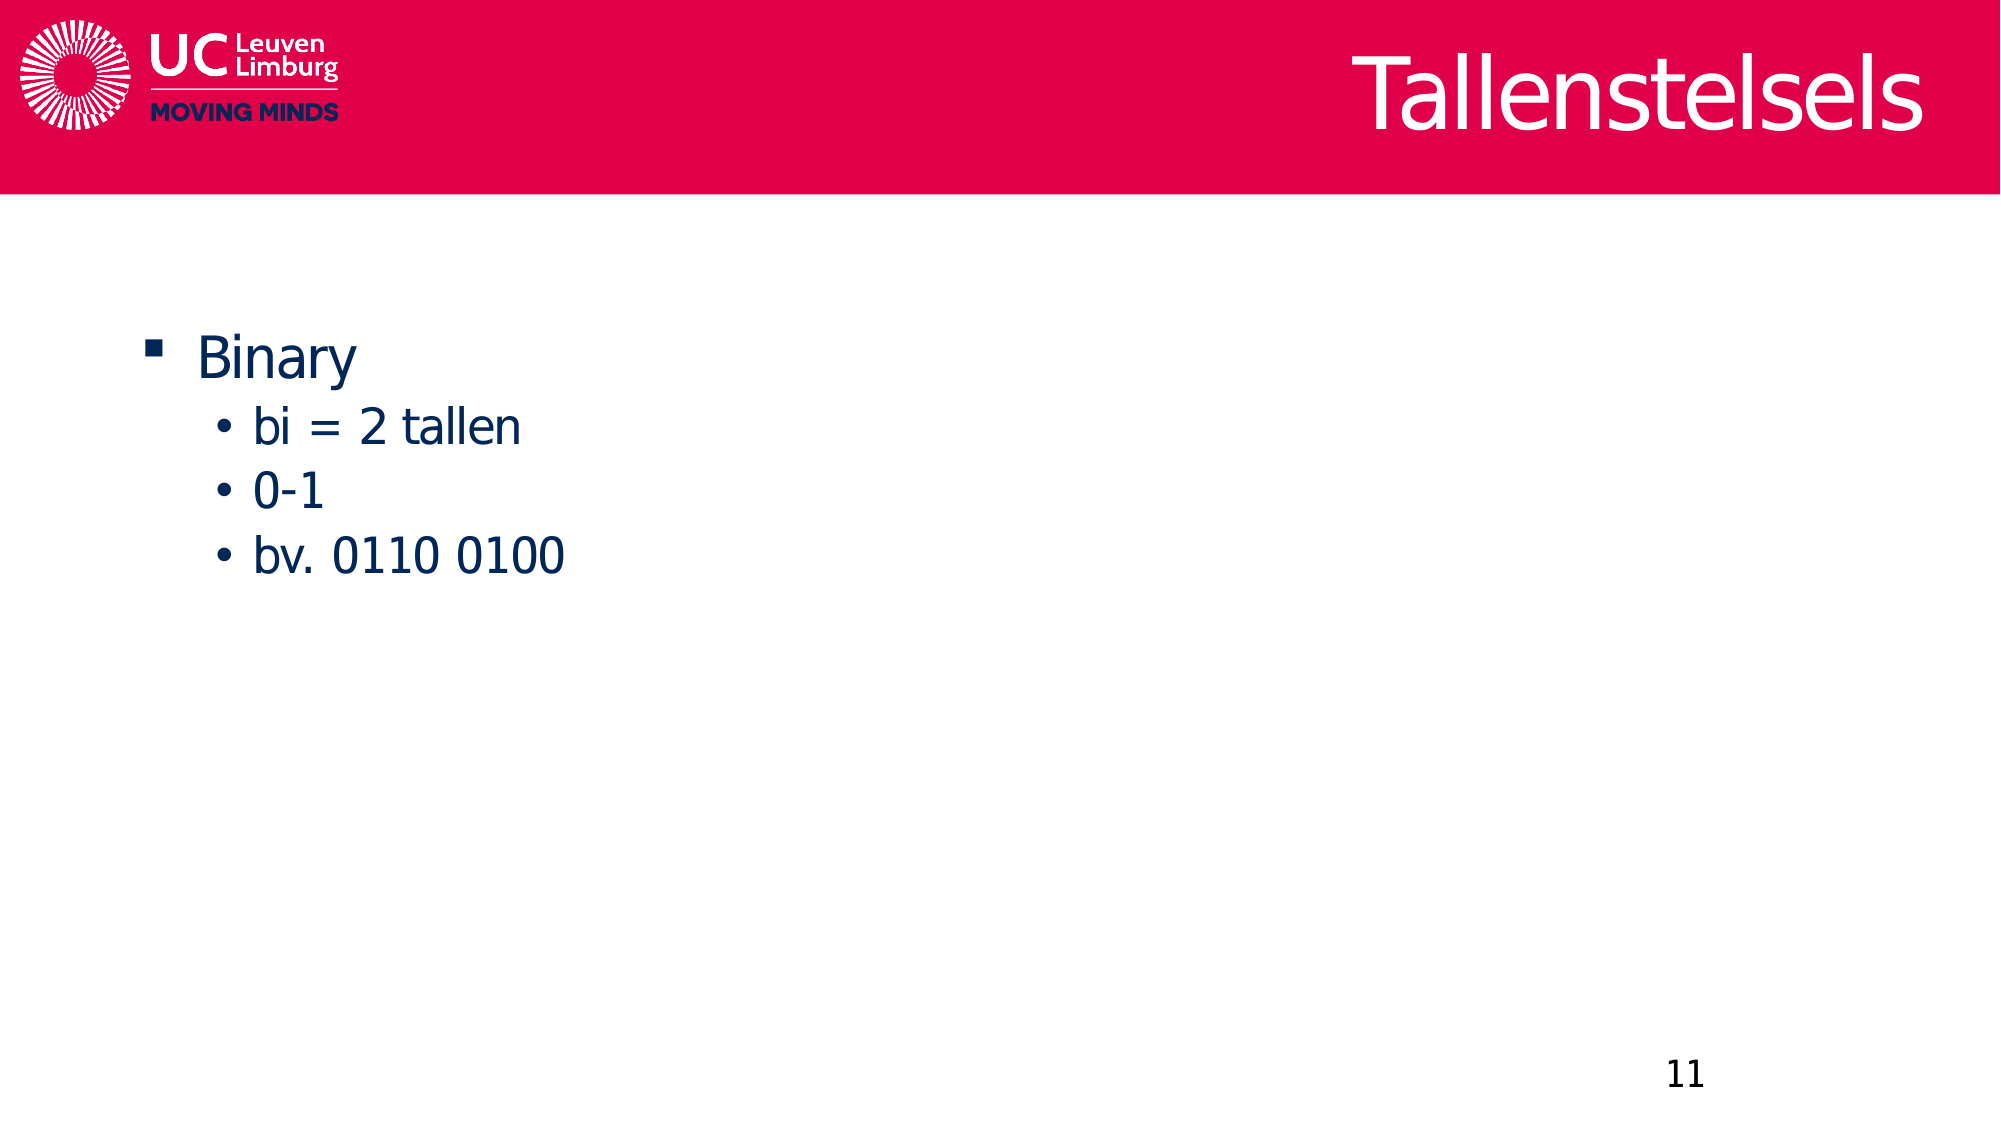

# Tallenstelsels

Binary
bi = 2 tallen
0-1
bv. 0110 0100

11